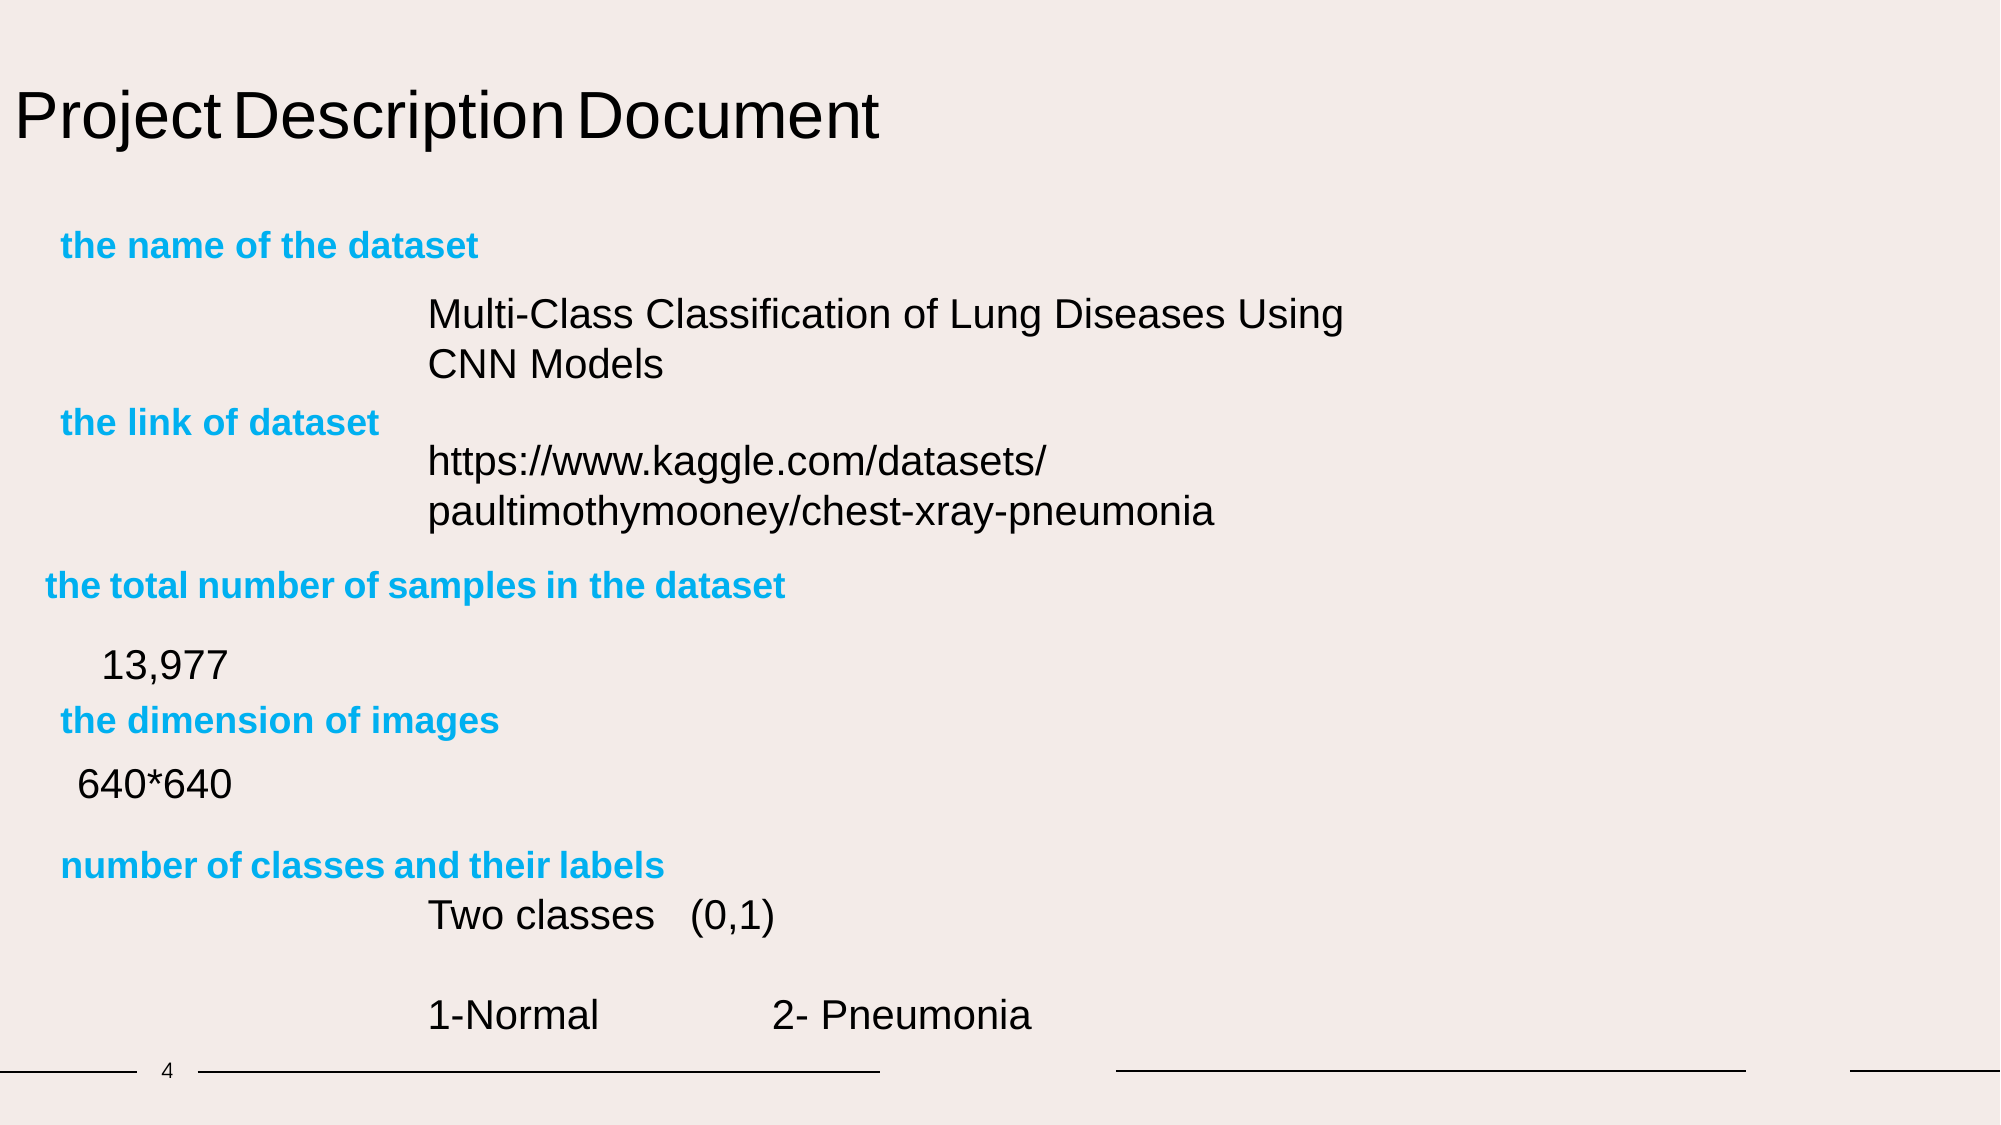

Project Description Document
the name of the dataset
Multi‐Class Classification of Lung Diseases Using  CNN Models
the link of dataset
https://www.kaggle.com/datasets/paultimothymooney/chest-xray-pneumonia
the total number of samples in the dataset
13,977
the dimension of images
640*640
number of classes and their labels
Two classes   (0,1)

1-Normal               2- Pneumonia
4